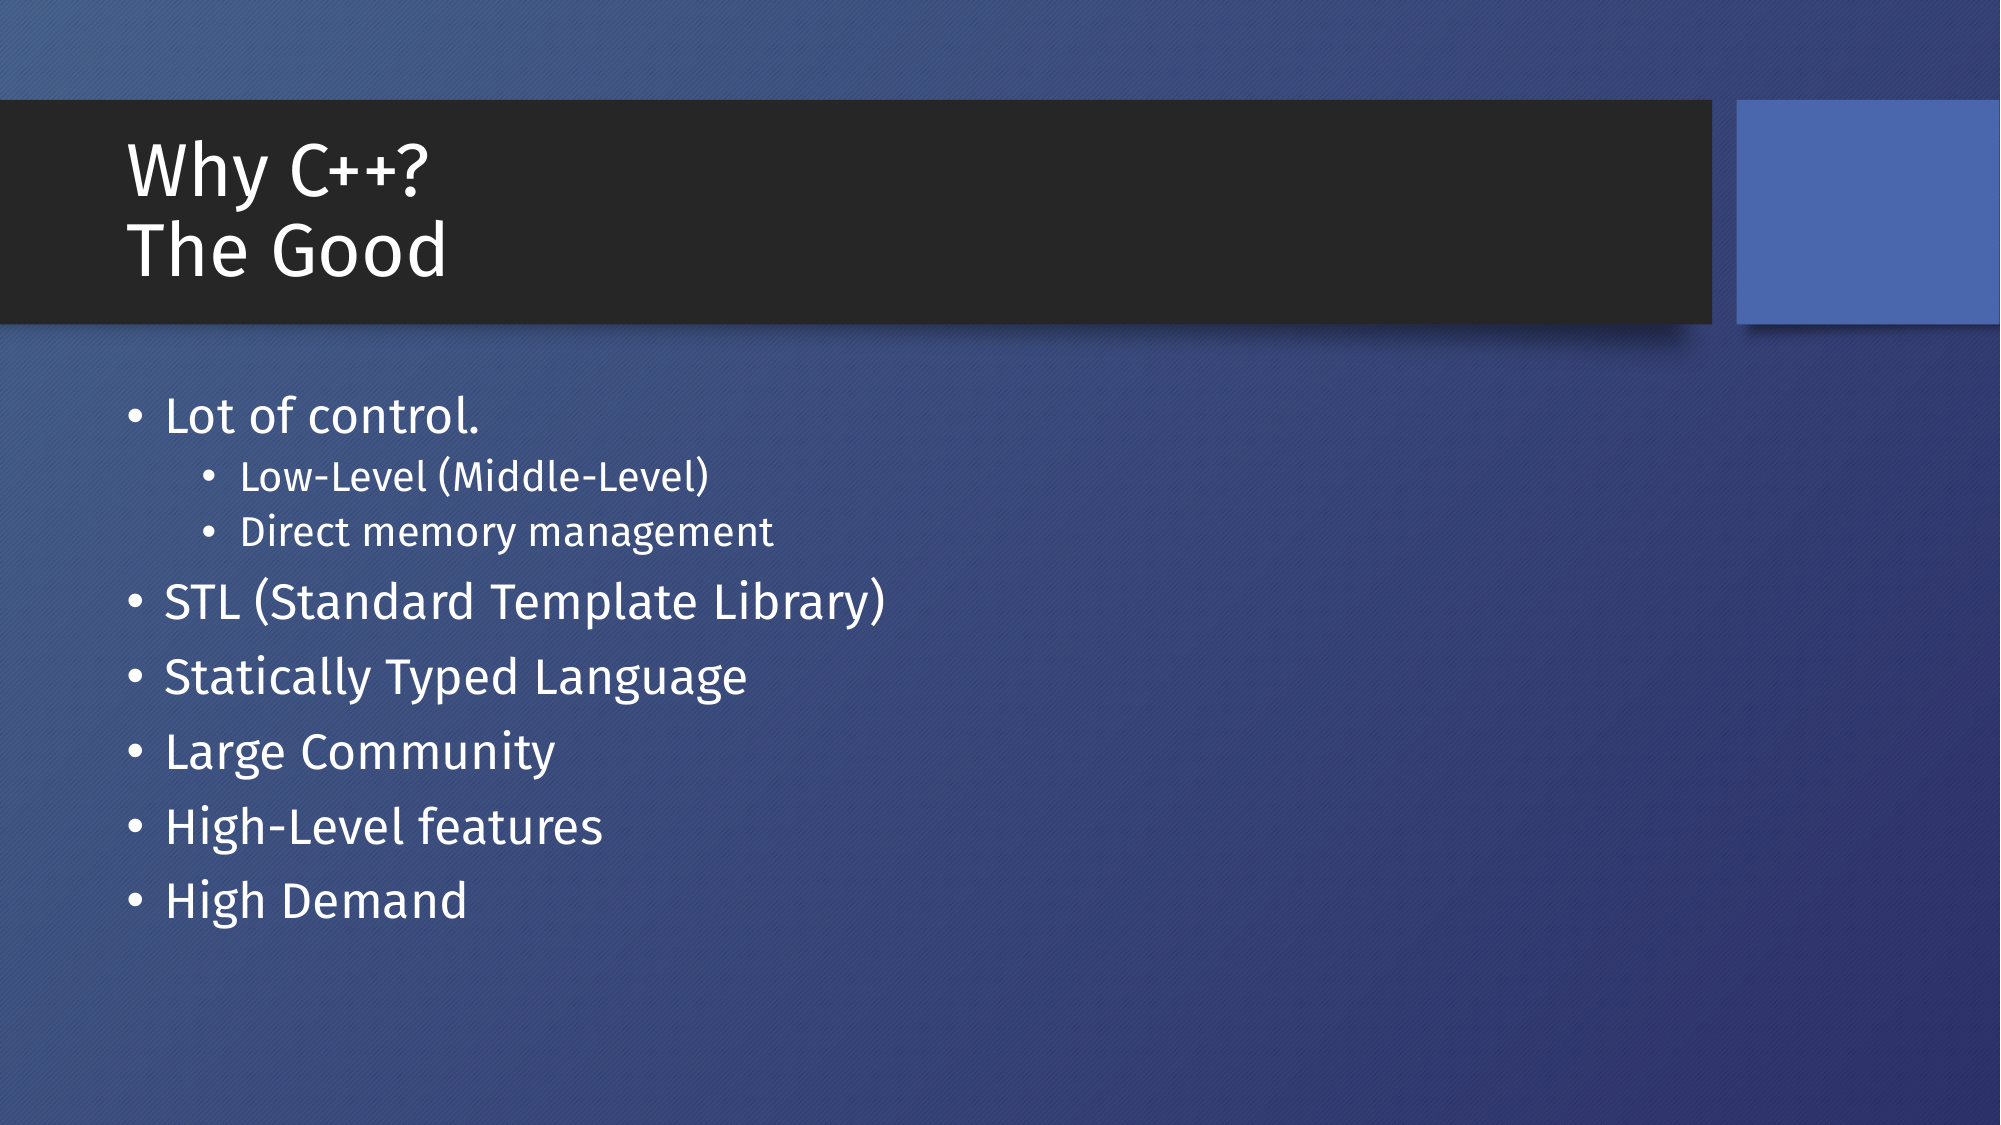

# Why C++? The Good
Lot of control.
Low-Level (Middle-Level)
Direct memory management
STL (Standard Template Library)
Statically Typed Language
Large Community
High-Level features
High Demand